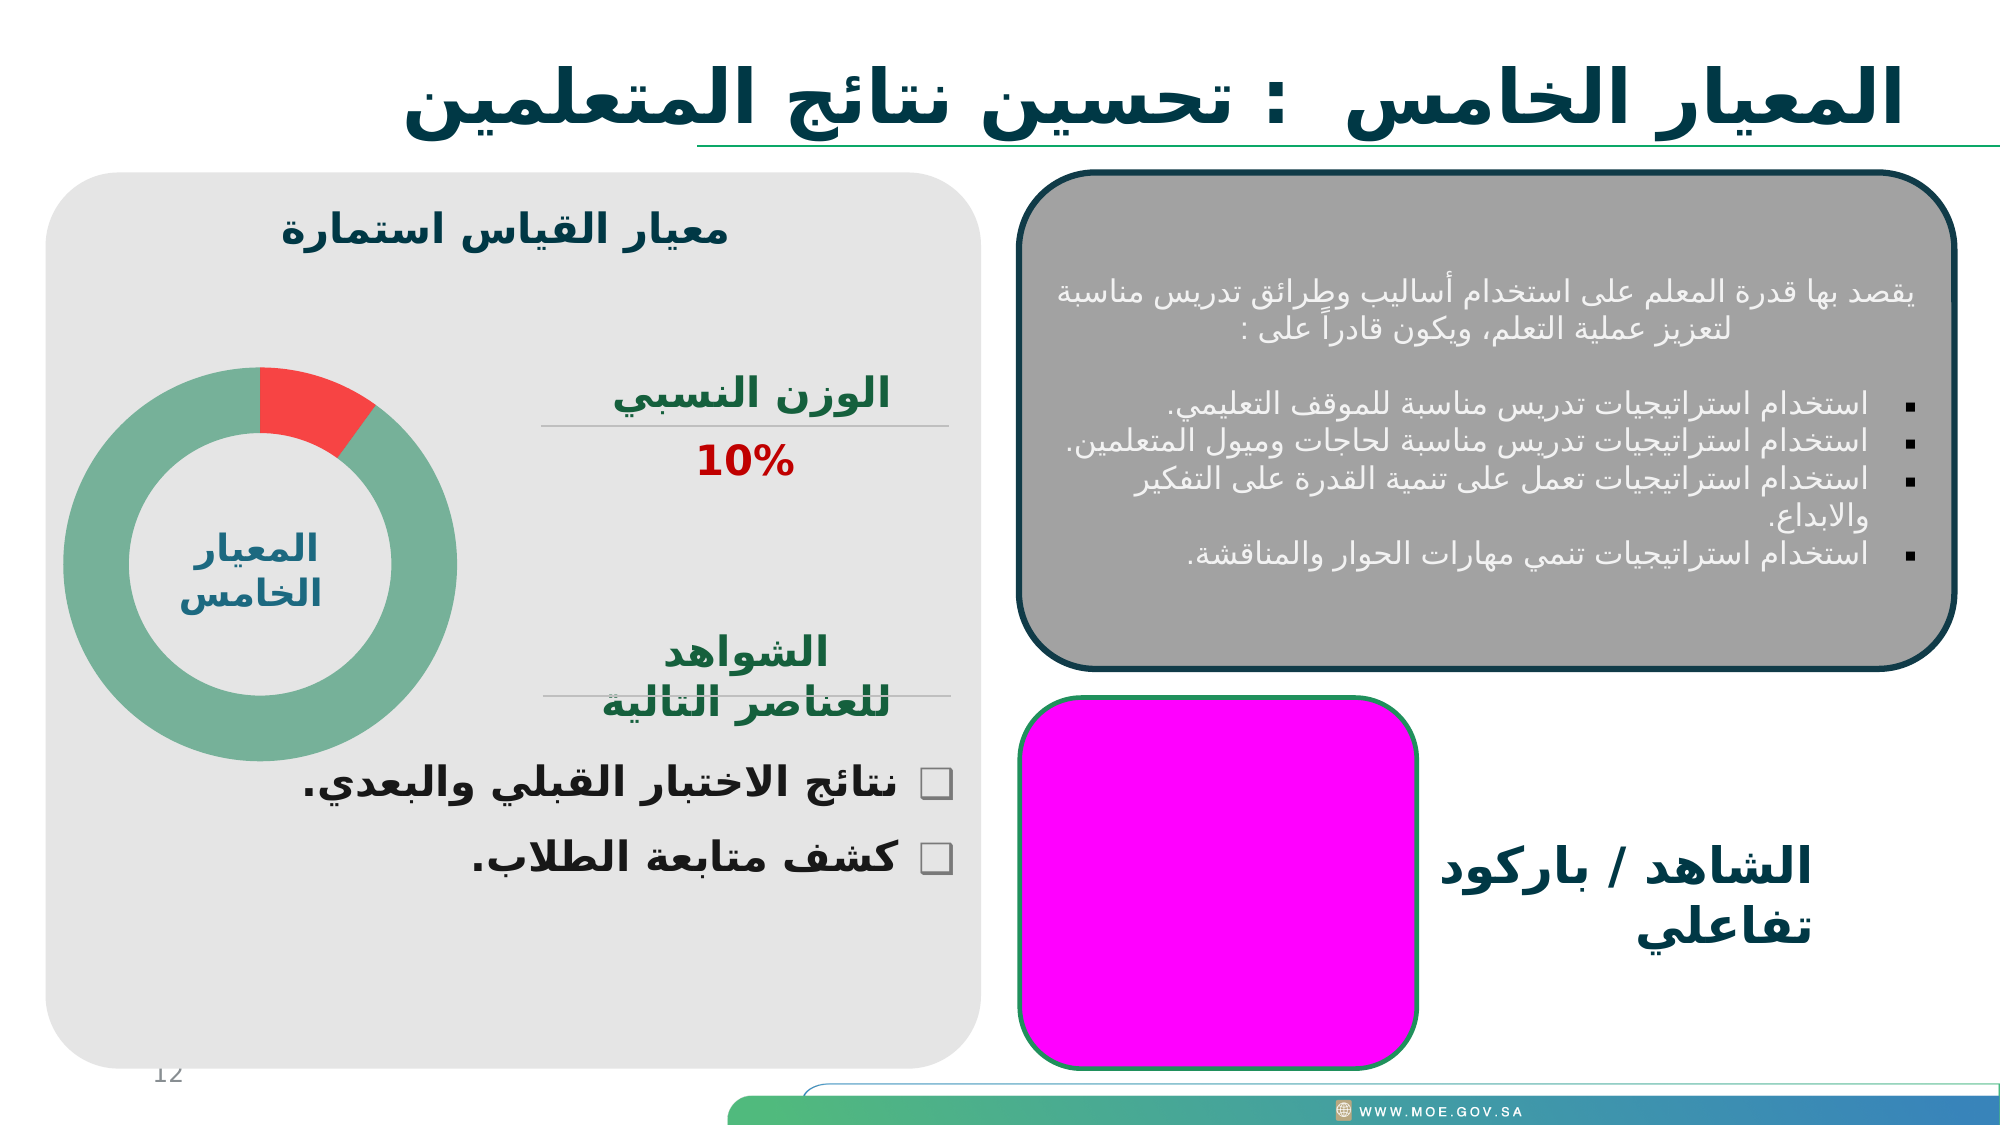

المعيار الخامس  : تحسين نتائج المتعلمين

### Chart

| Category | w |  |
|---|---|---|
| Completed | 10.0 | 0.1 |
الوزن النسبي
الشواهد للعناصر التالية
المعيار الخامس
معيار القياس استمارة
يقصد بها قدرة المعلم على استخدام أساليب وطرائق تدريس مناسبة لتعزيز عملية التعلم، ويكون قادراً على :

استخدام استراتيجيات تدريس مناسبة للموقف التعليمي.
استخدام استراتيجيات تدريس مناسبة لحاجات وميول المتعلمين.
استخدام استراتيجيات تعمل على تنمية القدرة على التفكير والابداع.
استخدام استراتيجيات تنمي مهارات الحوار والمناقشة.
10%

نتائج الاختبار القبلي والبعدي.
كشف متابعة الطلاب.
الشاهد / باركود تفاعلي
12